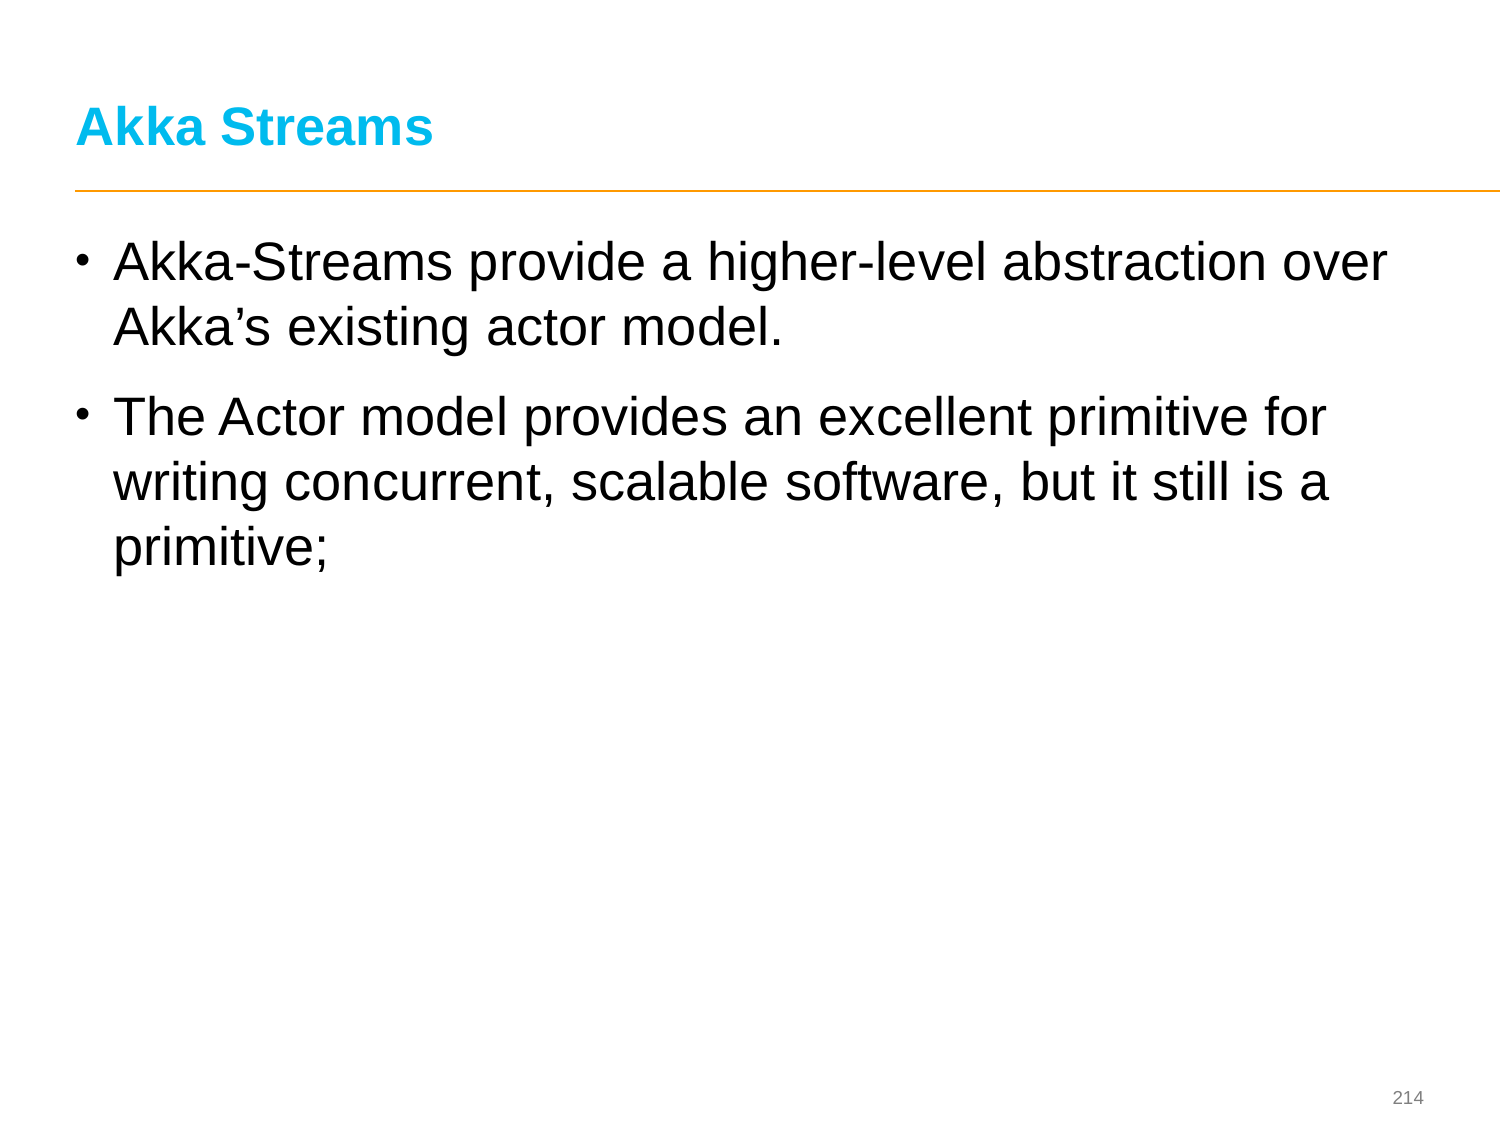

# Akka Streams
Akka-Streams provide a higher-level abstraction over Akka’s existing actor model.
The Actor model provides an excellent primitive for writing concurrent, scalable software, but it still is a primitive;